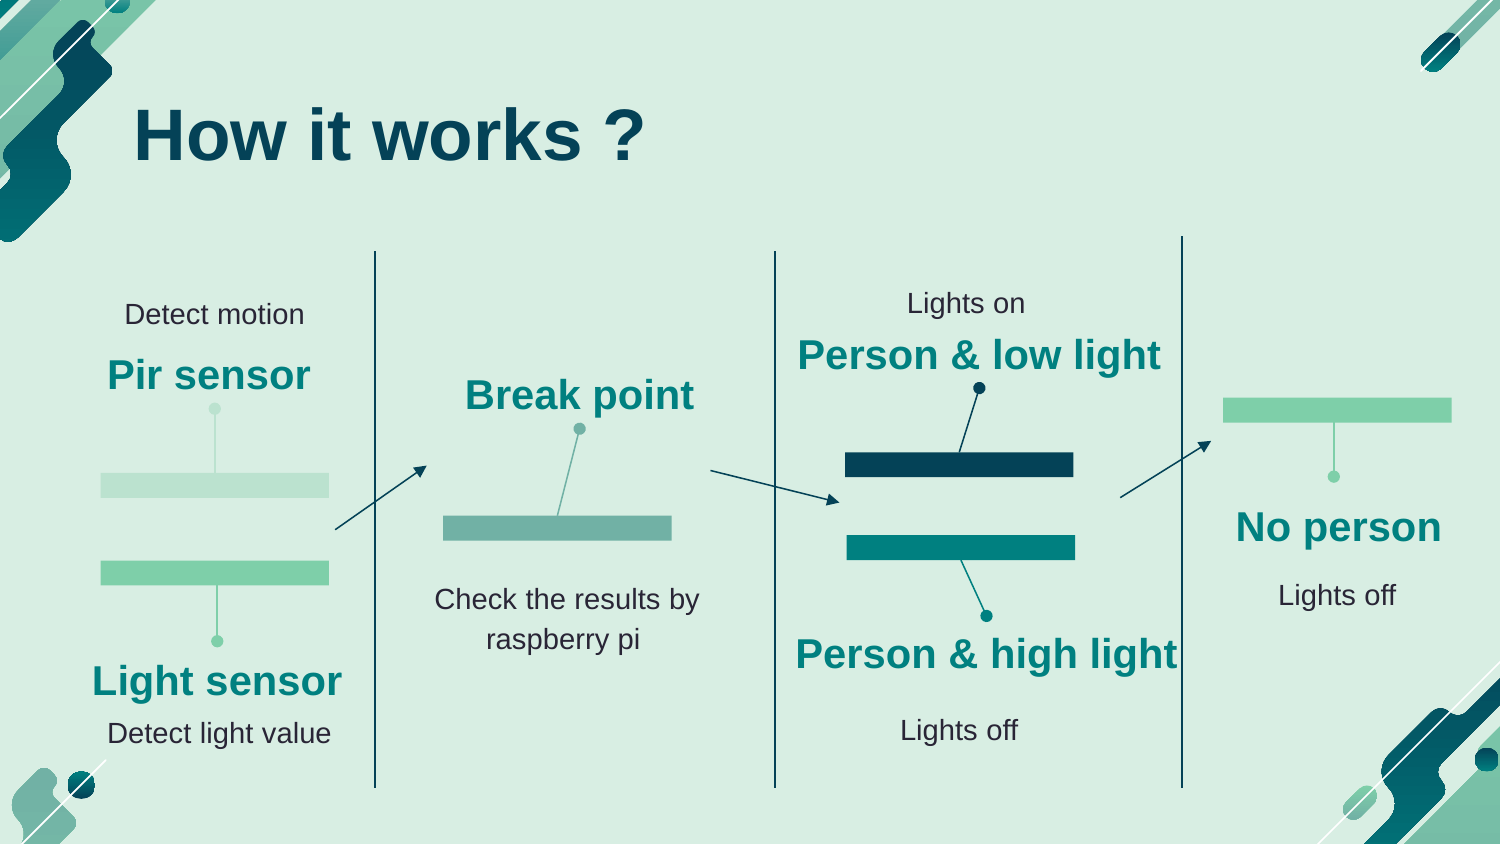

# How it works ?
Lights on
Detect motion
Person & low light
Pir sensor
Break point

No person

Lights off

Check the results by raspberry pi
Person & high light
Light sensor
Lights off

Detect light value